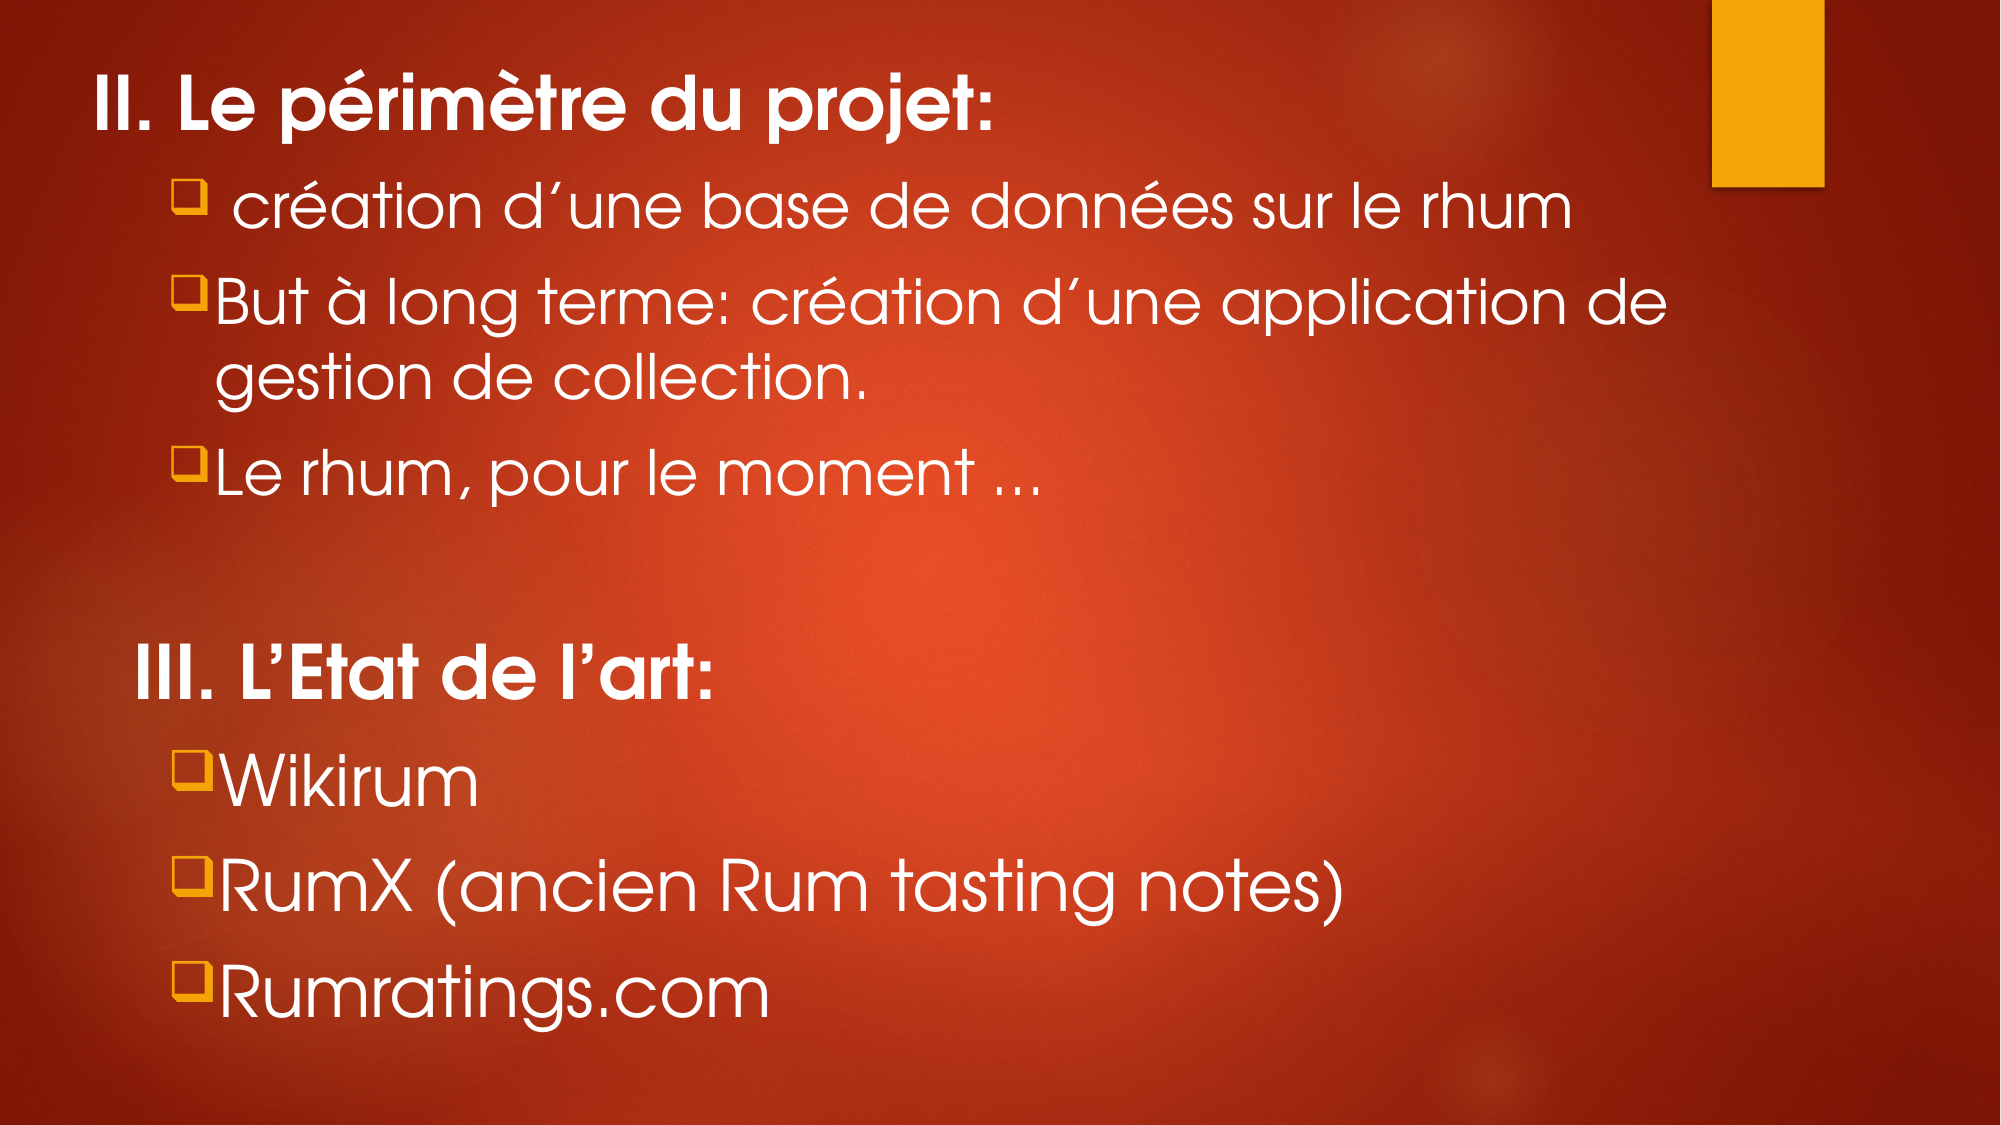

II. Le périmètre du projet:
 création d’une base de données sur le rhum
But à long terme: création d’une application de gestion de collection.
Le rhum, pour le moment …

  III. L’Etat de l’art:
Wikirum
RumX (ancien Rum tasting notes)
Rumratings.com